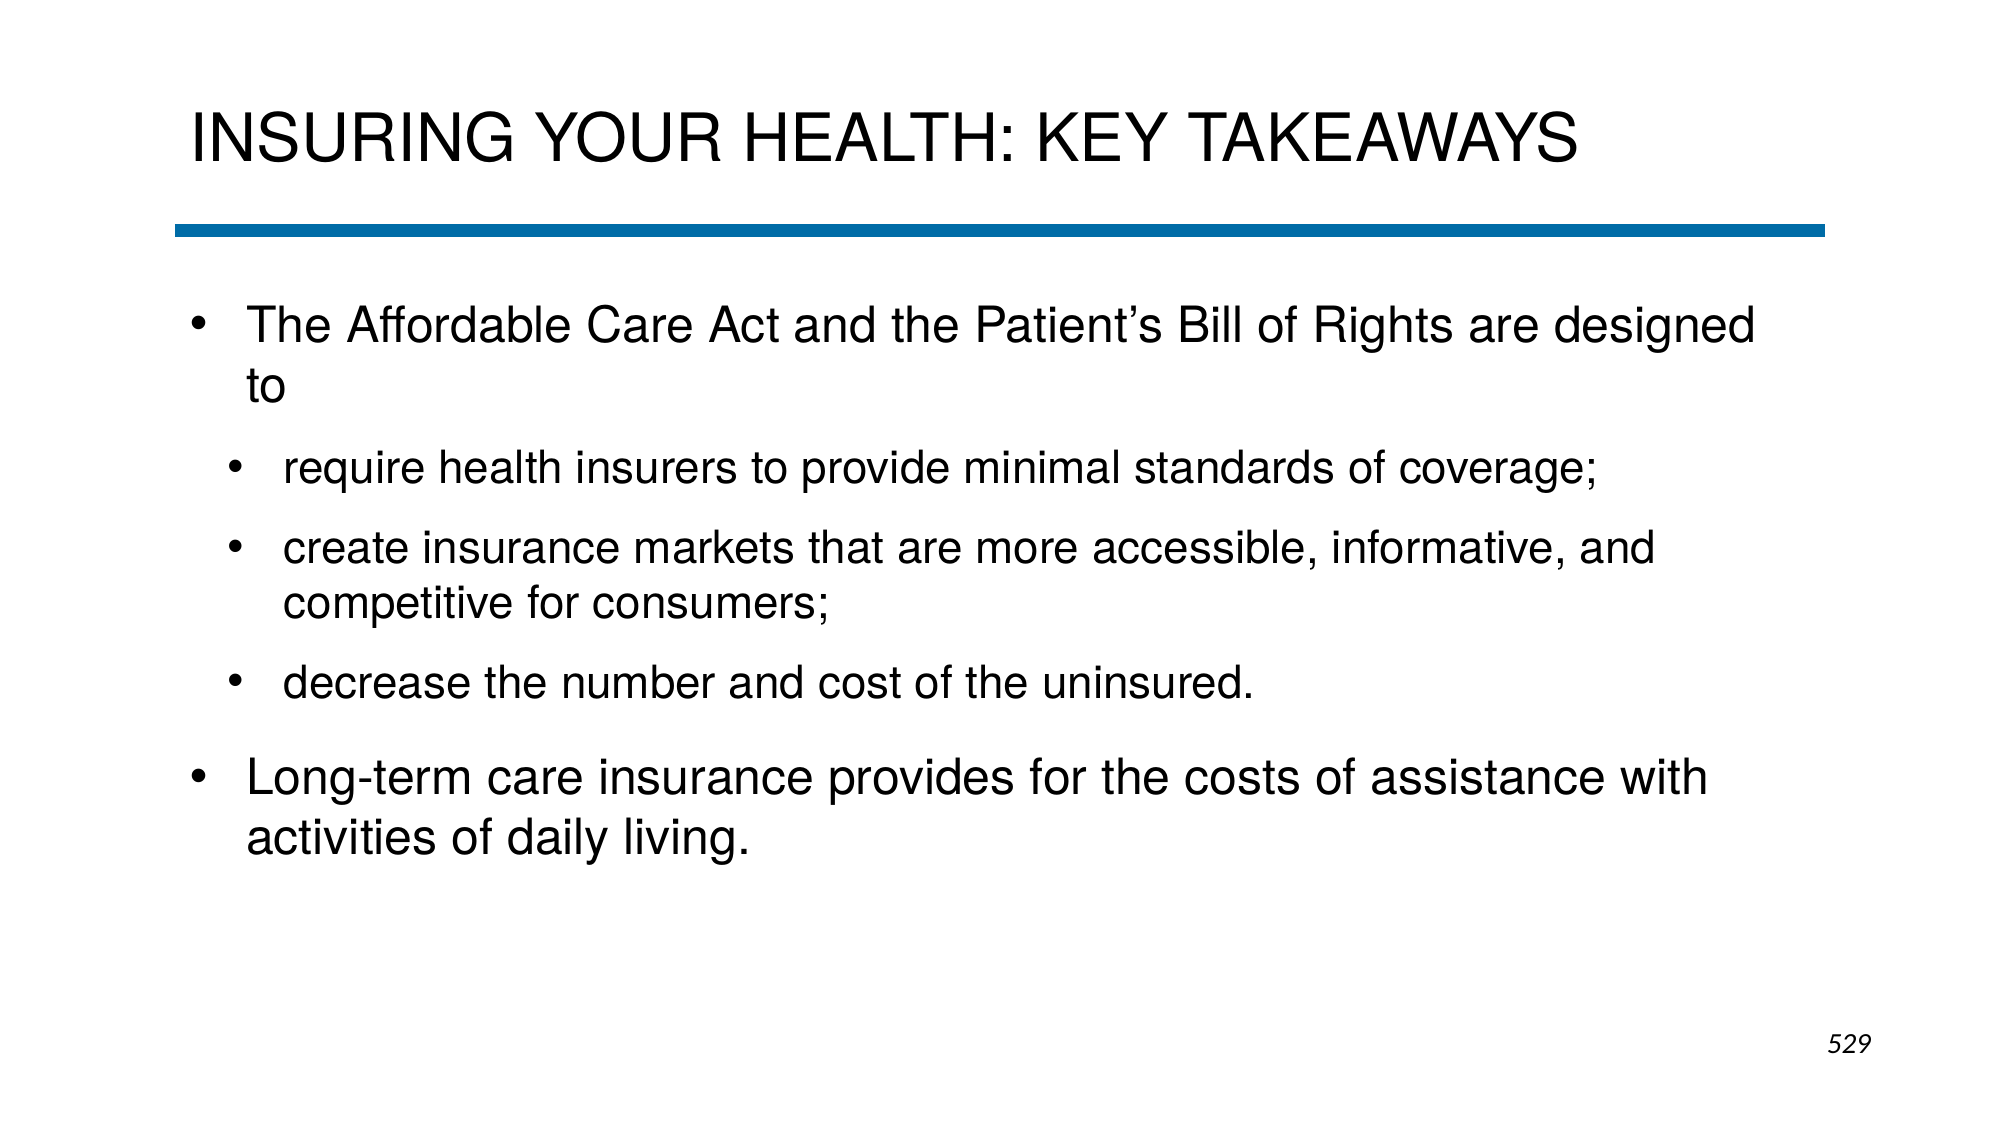

# Insuring your health: key takeaways
The Affordable Care Act and the Patient’s Bill of Rights are designed to
require health insurers to provide minimal standards of coverage;
create insurance markets that are more accessible, informative, and competitive for consumers;
decrease the number and cost of the uninsured.
Long-term care insurance provides for the costs of assistance with activities of daily living.

1-529